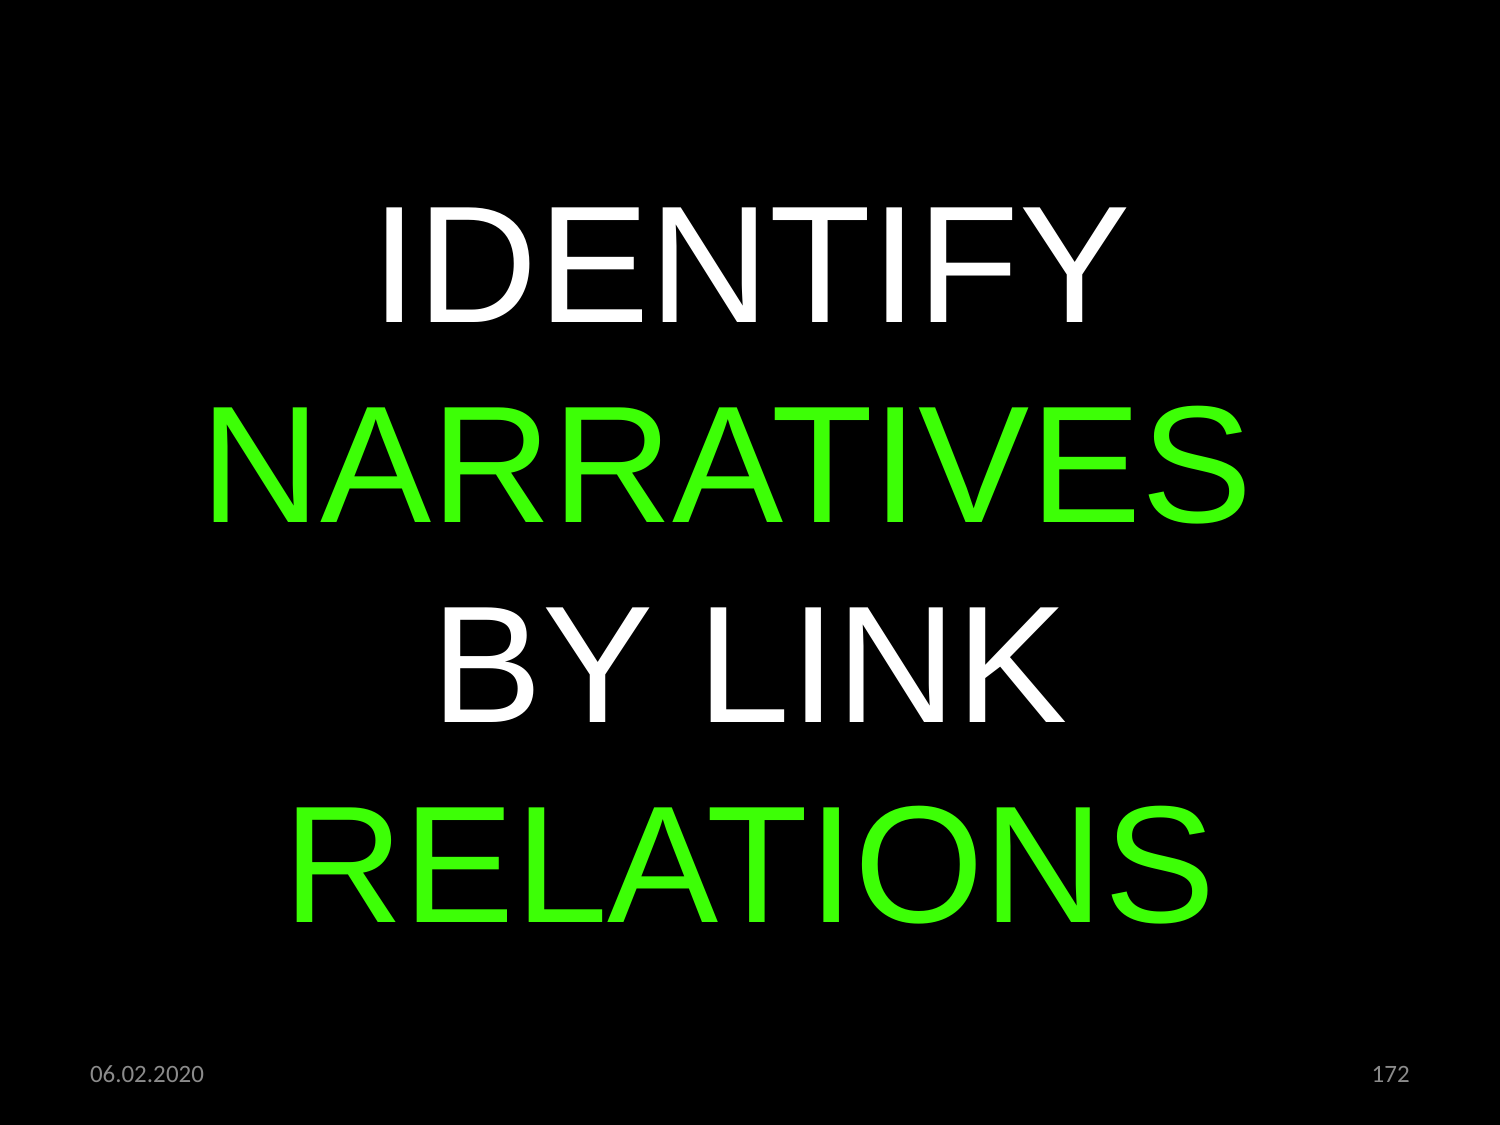

IDENTIFY NARRATIVES
BY LINK RELATIONS
06.02.2020
172